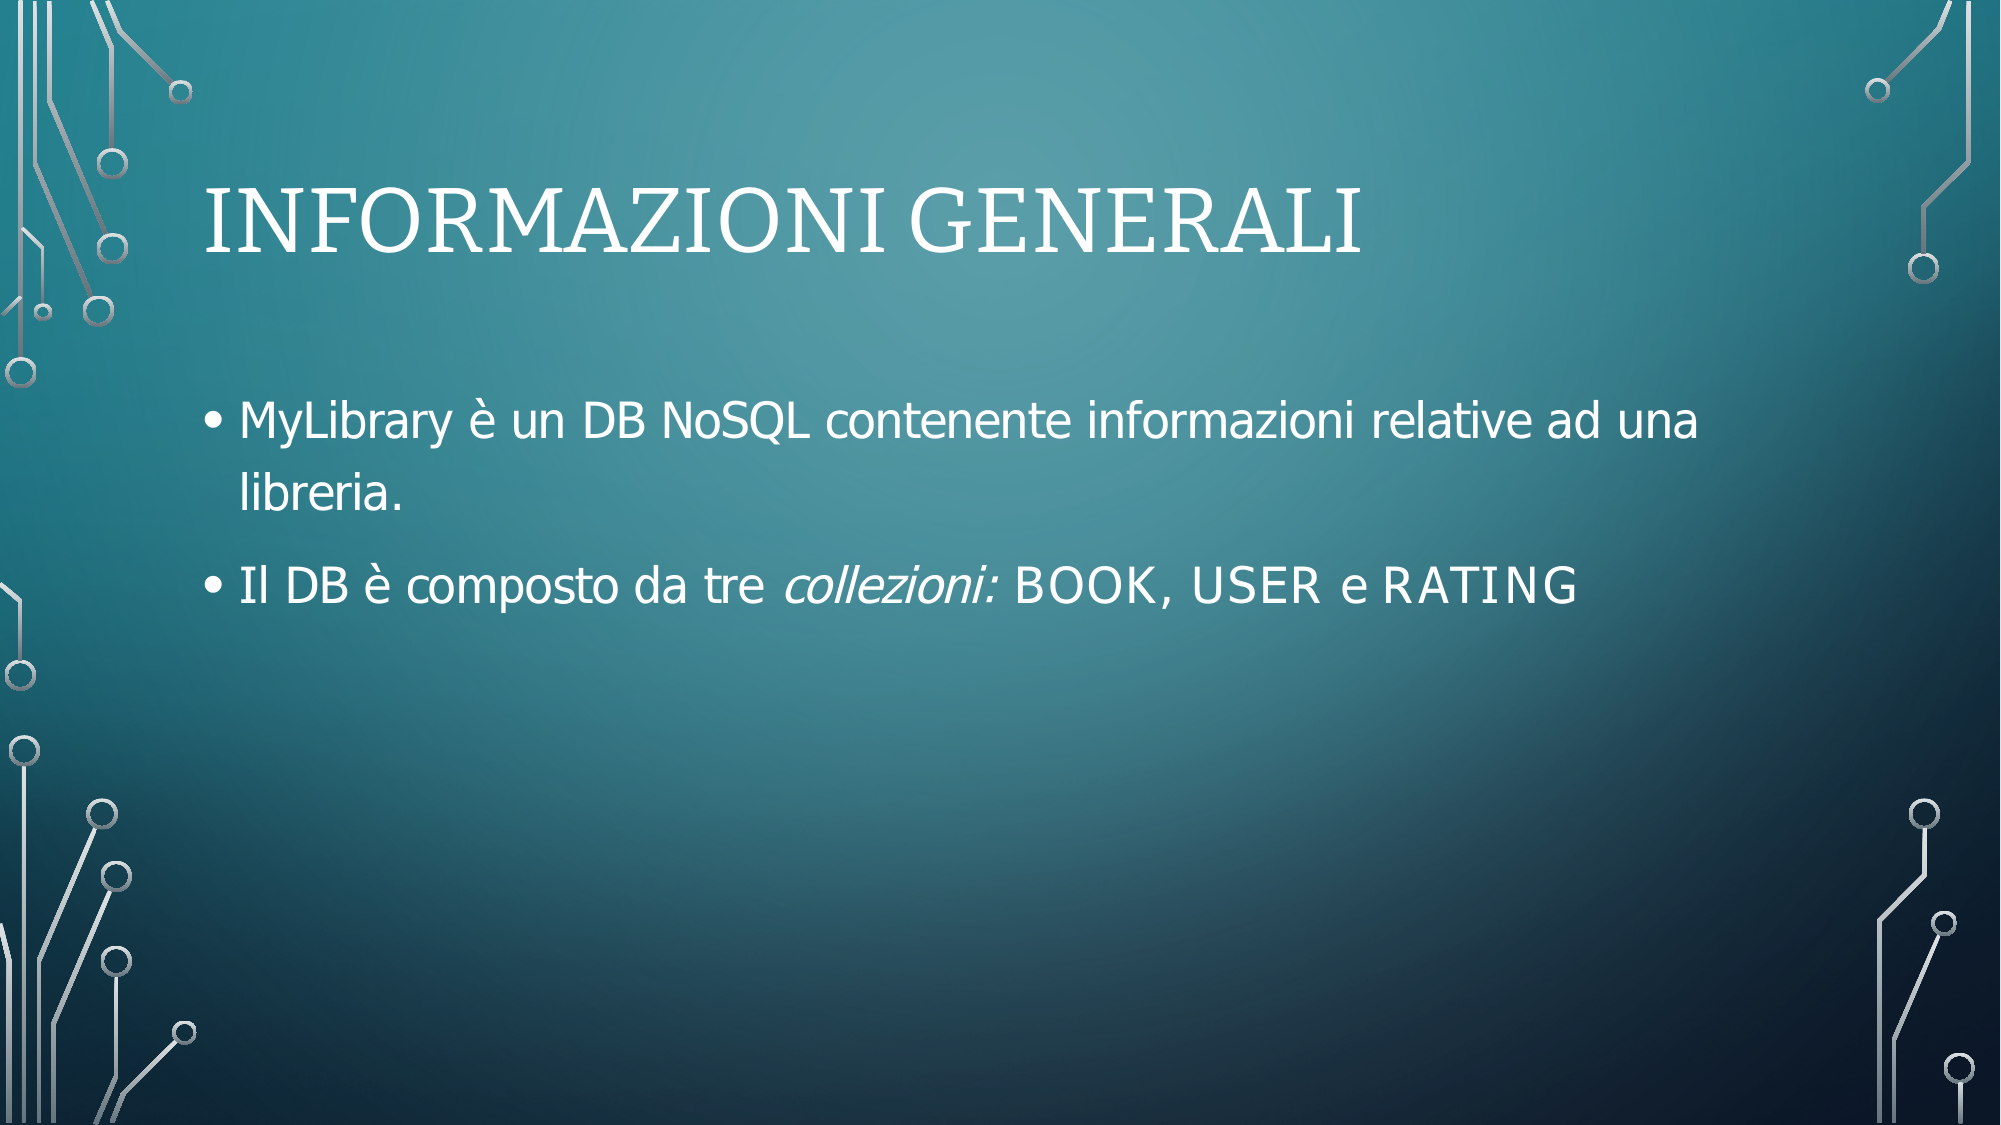

# Informazioni generali
MyLibrary è un DB NoSQL contenente informazioni relative ad una libreria.
Il DB è composto da tre collezioni: BOOK, USER e RATING